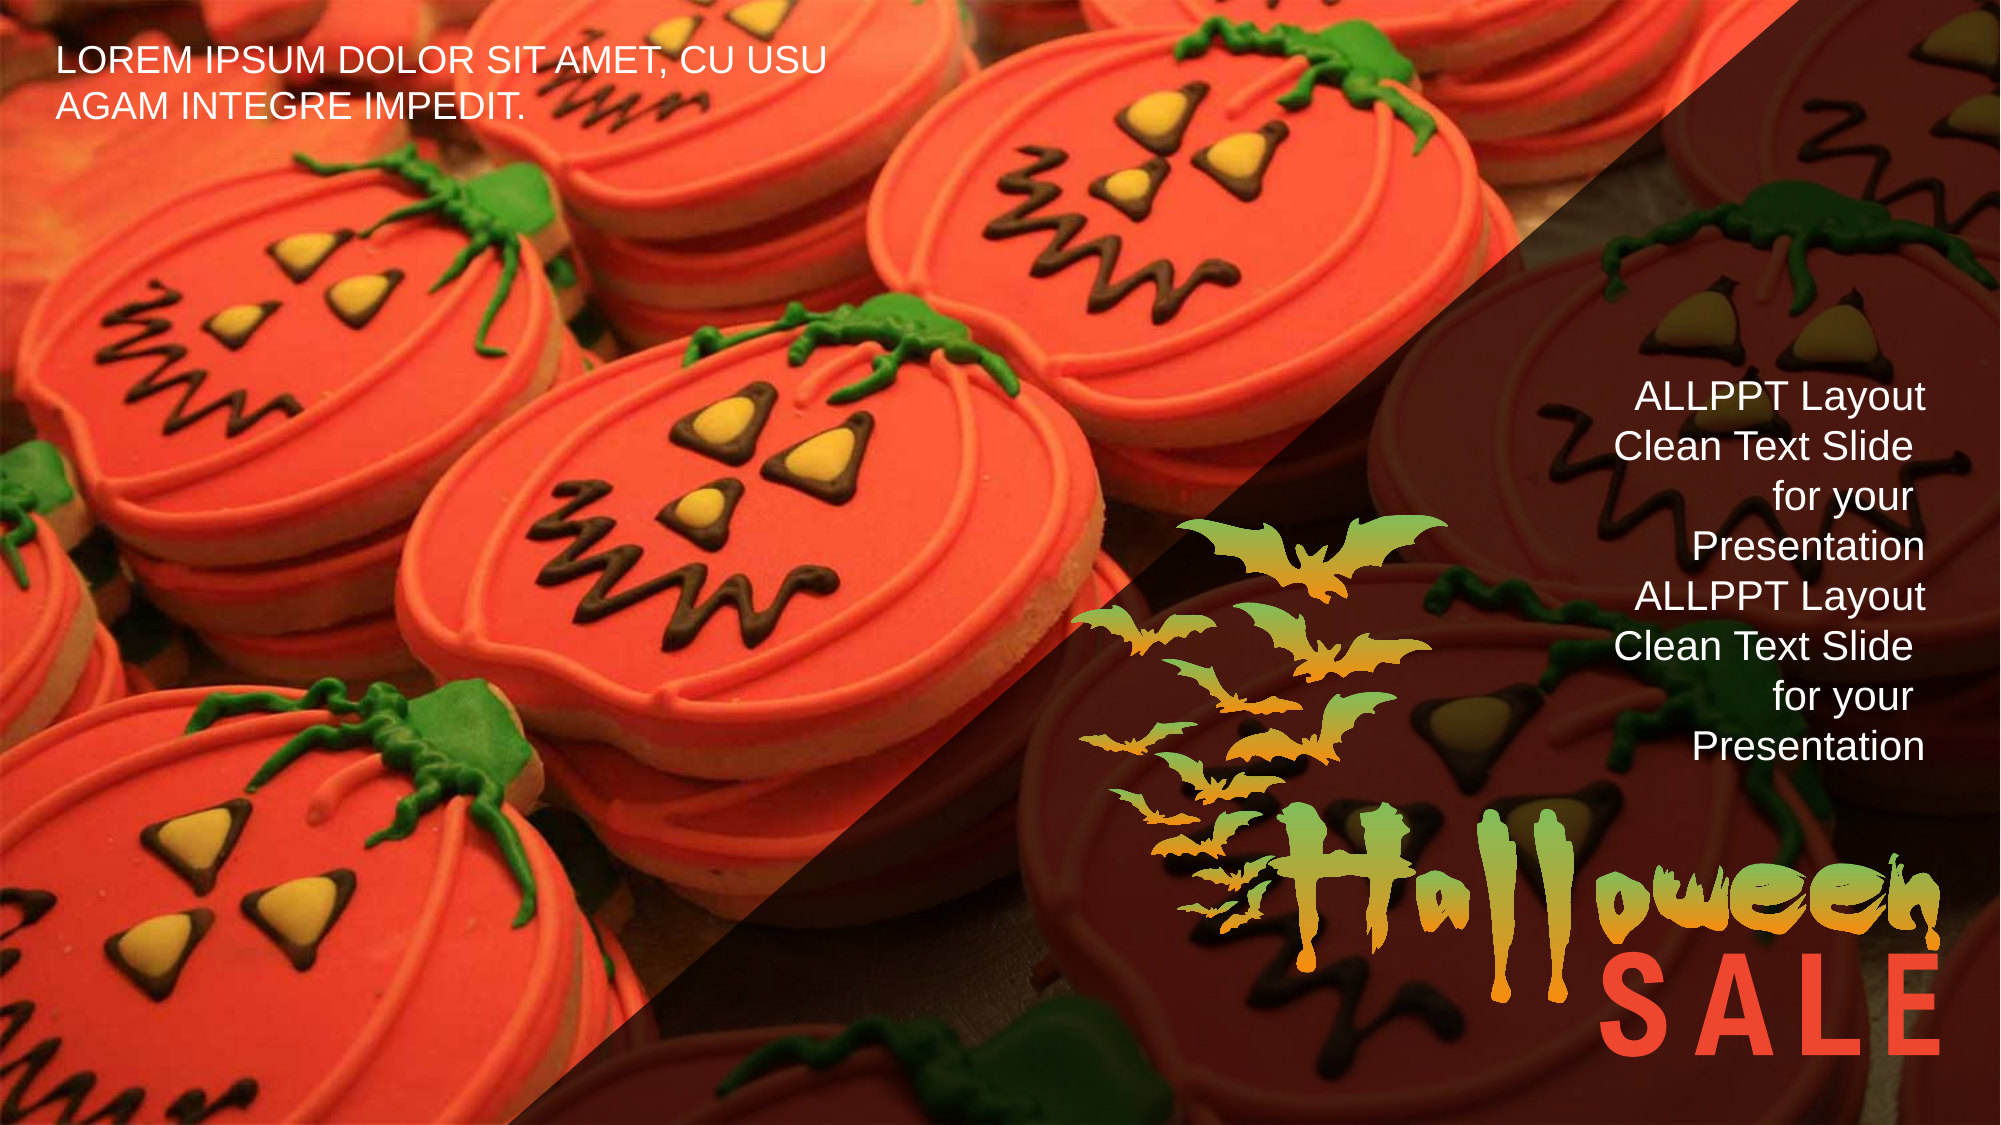

LOREM IPSUM DOLOR SIT AMET, CU USU AGAM INTEGRE IMPEDIT.
ALLPPT Layout
Clean Text Slide
for your
Presentation
ALLPPT Layout
Clean Text Slide
for your
Presentation